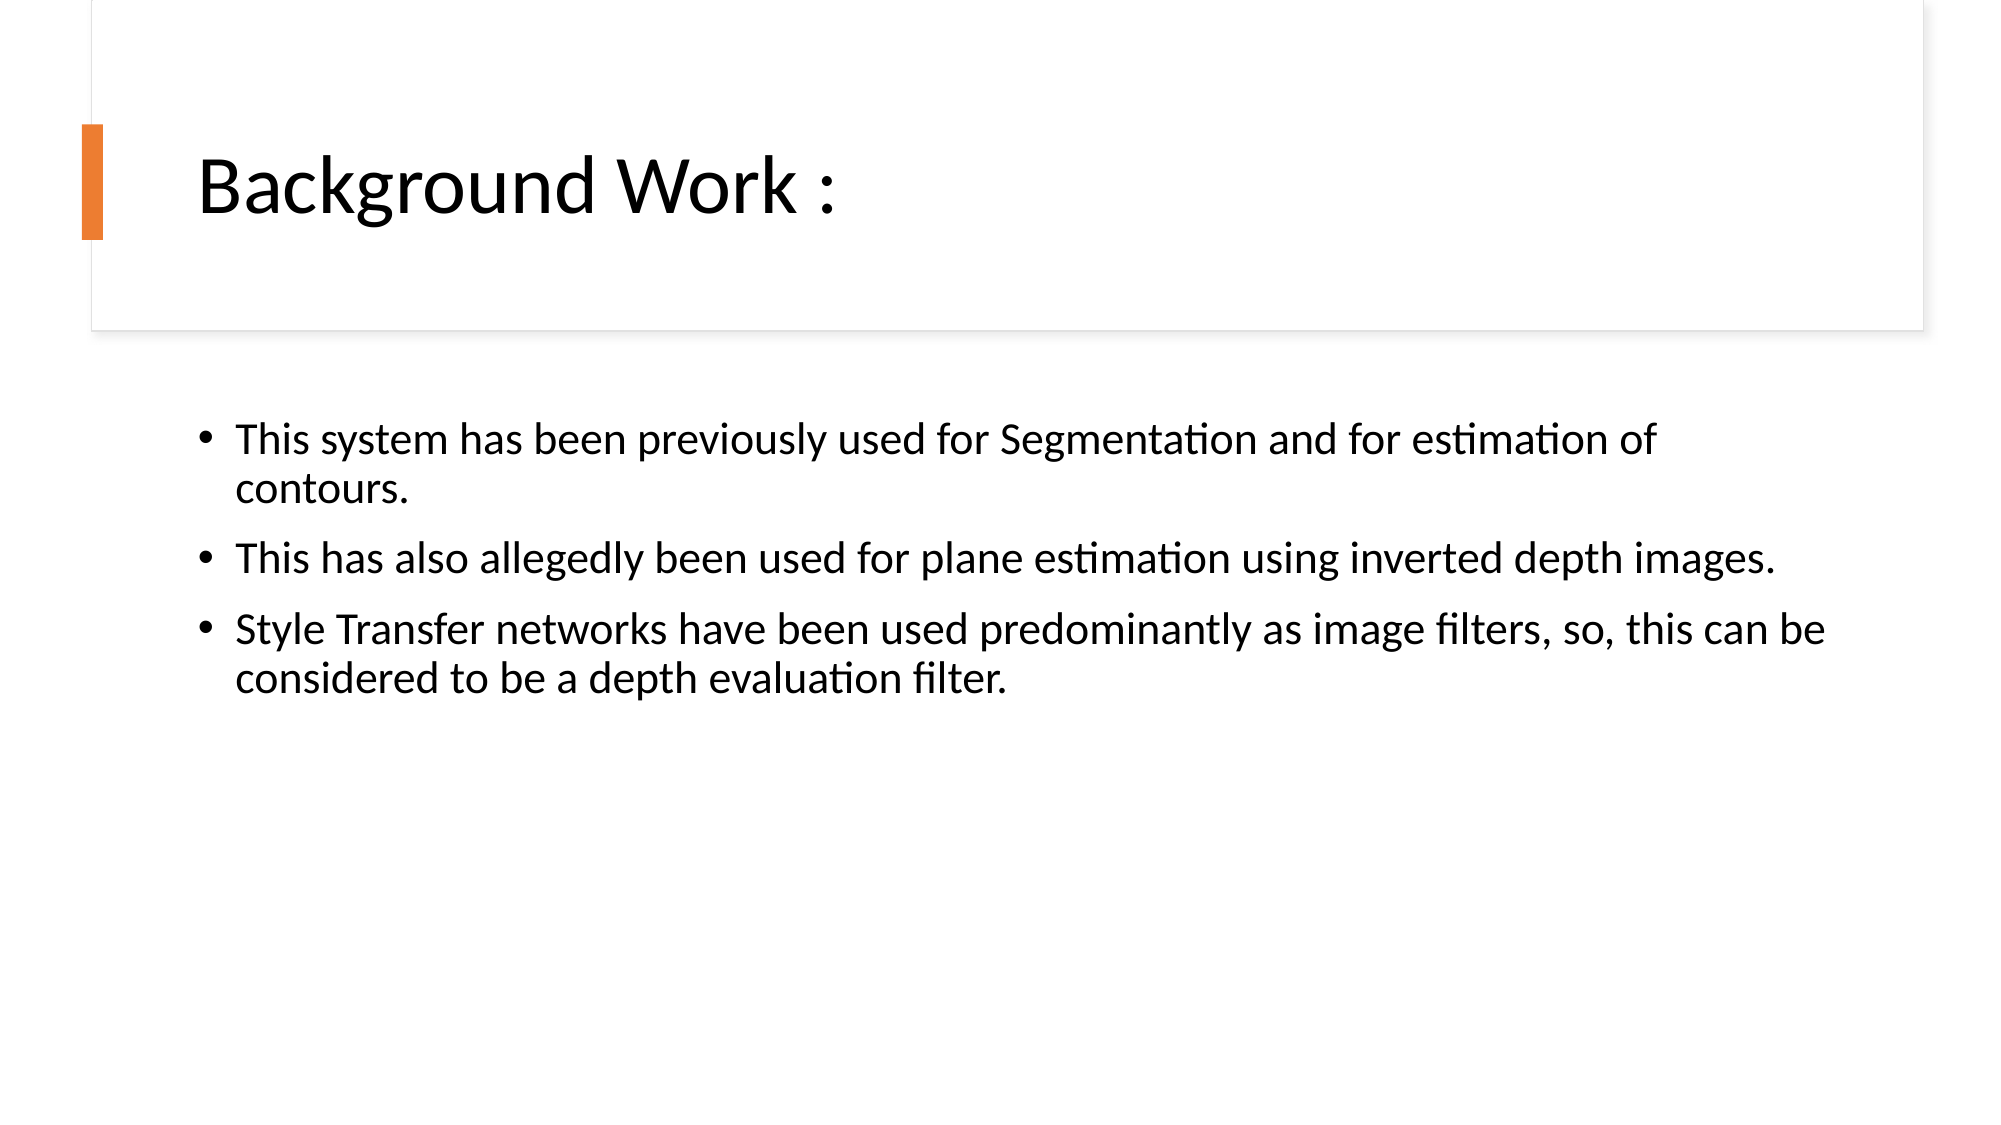

# Background Work :

This system has been previously used for Segmentation and for estimation of contours.
This has also allegedly been used for plane estimation using inverted depth images.
Style Transfer networks have been used predominantly as image filters, so, this can be considered to be a depth evaluation filter.